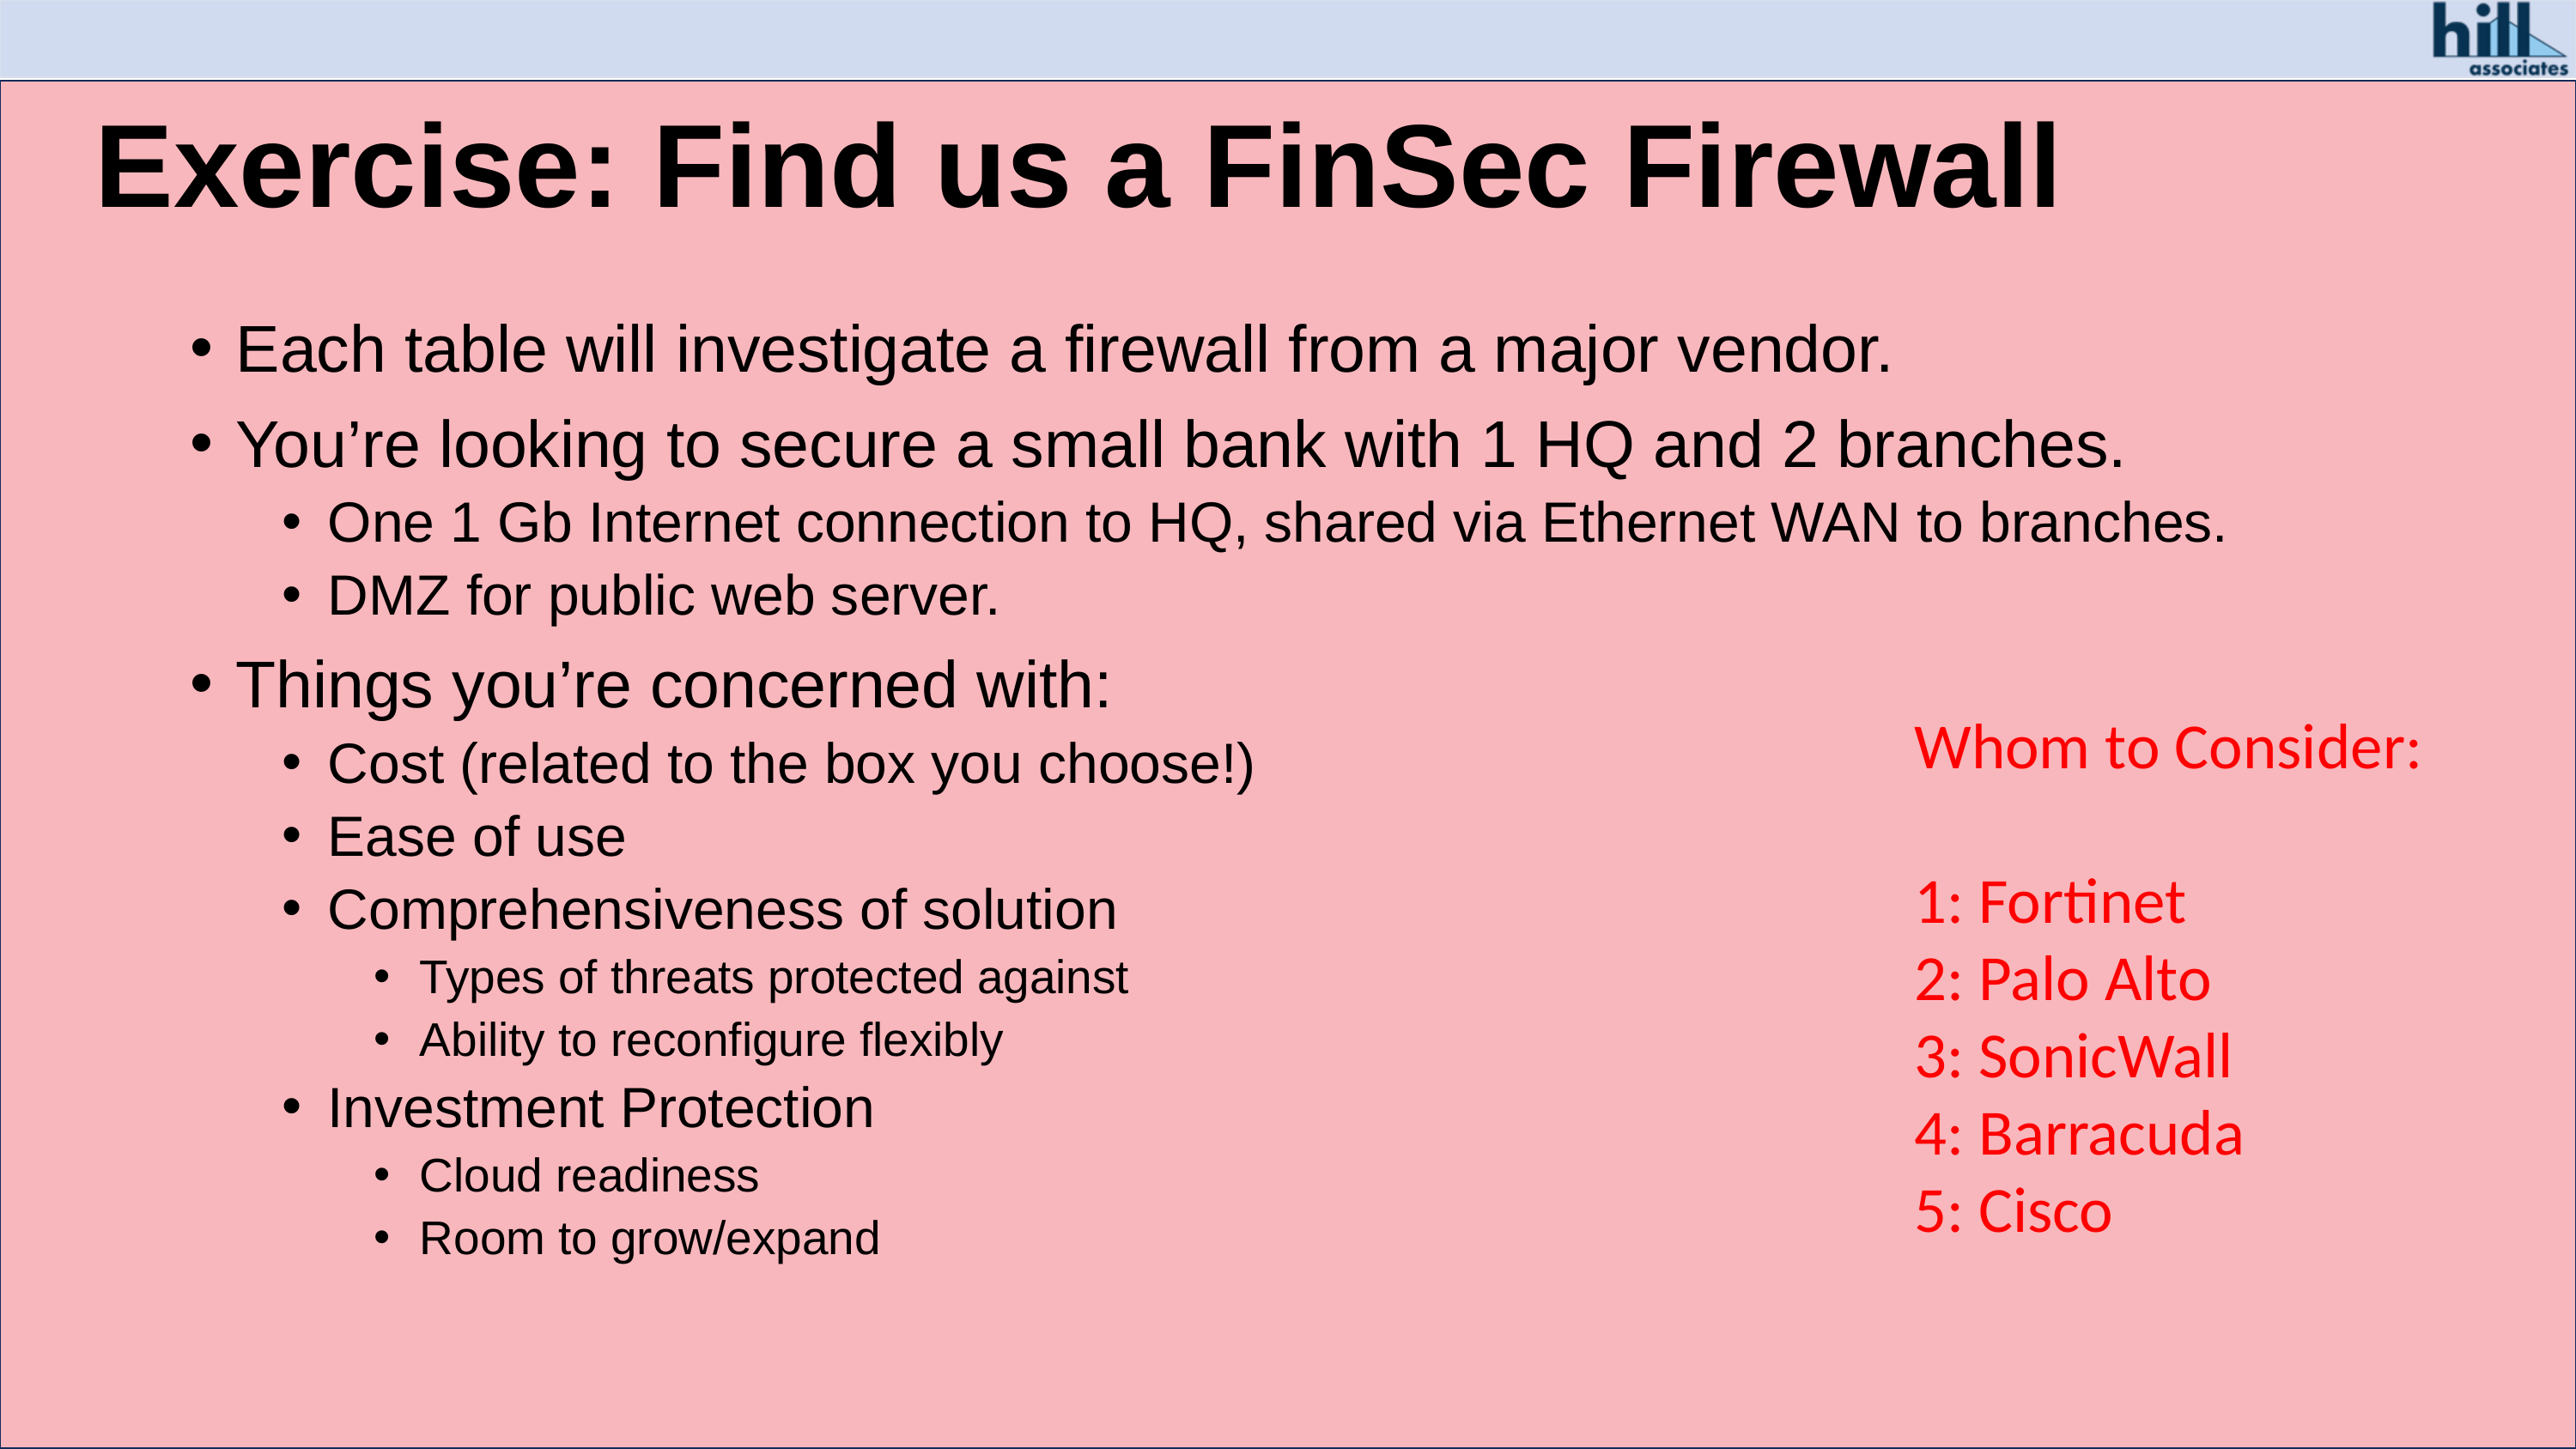

# Exercise: Find us a FinSec Firewall

Each table will investigate a firewall from a major vendor.
You’re looking to secure a small bank with 1 HQ and 2 branches.
One 1 Gb Internet connection to HQ, shared via Ethernet WAN to branches.
DMZ for public web server.
Things you’re concerned with:
Cost (related to the box you choose!)
Ease of use
Comprehensiveness of solution
Types of threats protected against
Ability to reconfigure flexibly
Investment Protection
Cloud readiness
Room to grow/expand

Whom to Consider:

1: Fortinet
2: Palo Alto
3: SonicWall
4: Barracuda
5: Cisco